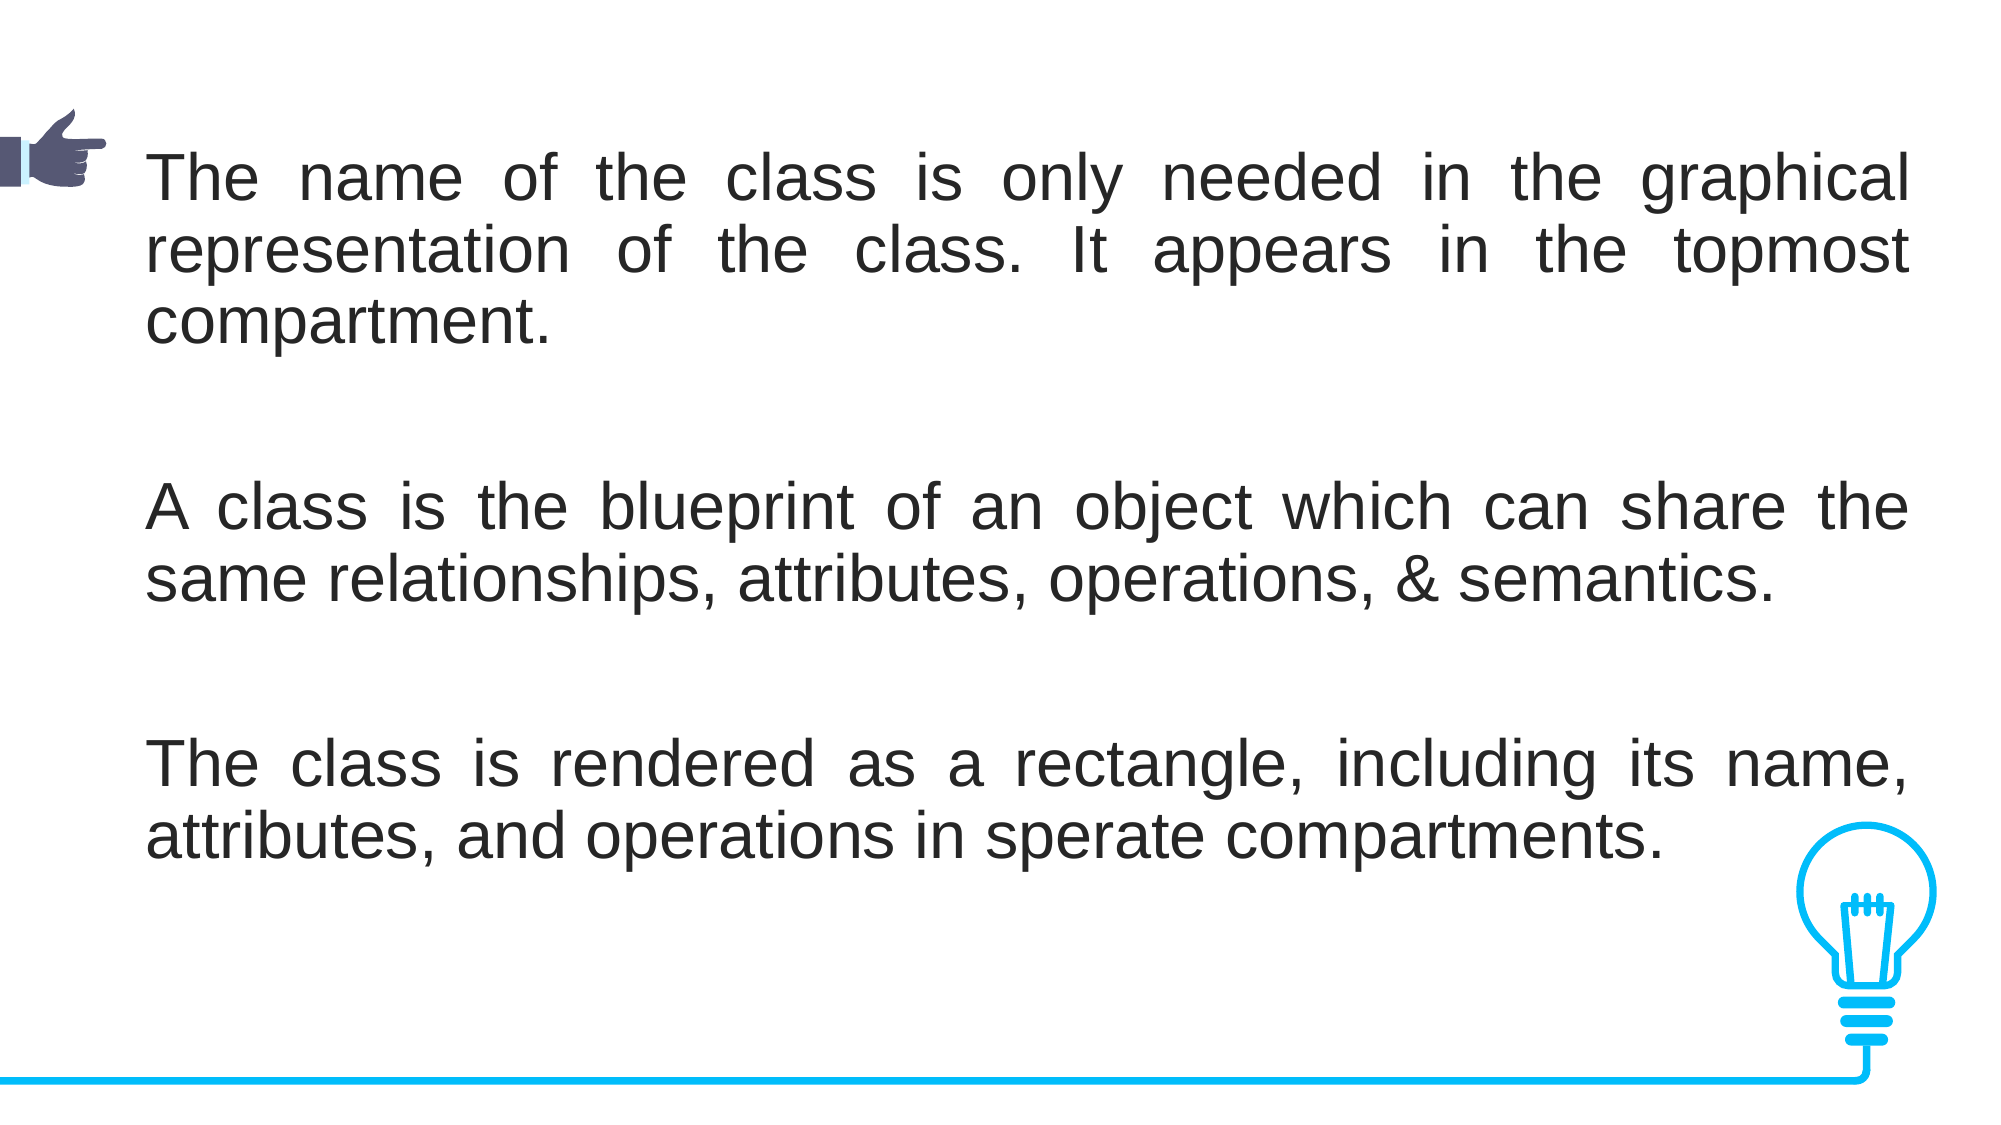

The name of the class is only needed in the graphical representation of the class. It appears in the topmost compartment.

A class is the blueprint of an object which can share the same relationships, attributes, operations, & semantics.

The class is rendered as a rectangle, including its name, attributes, and operations in sperate compartments.